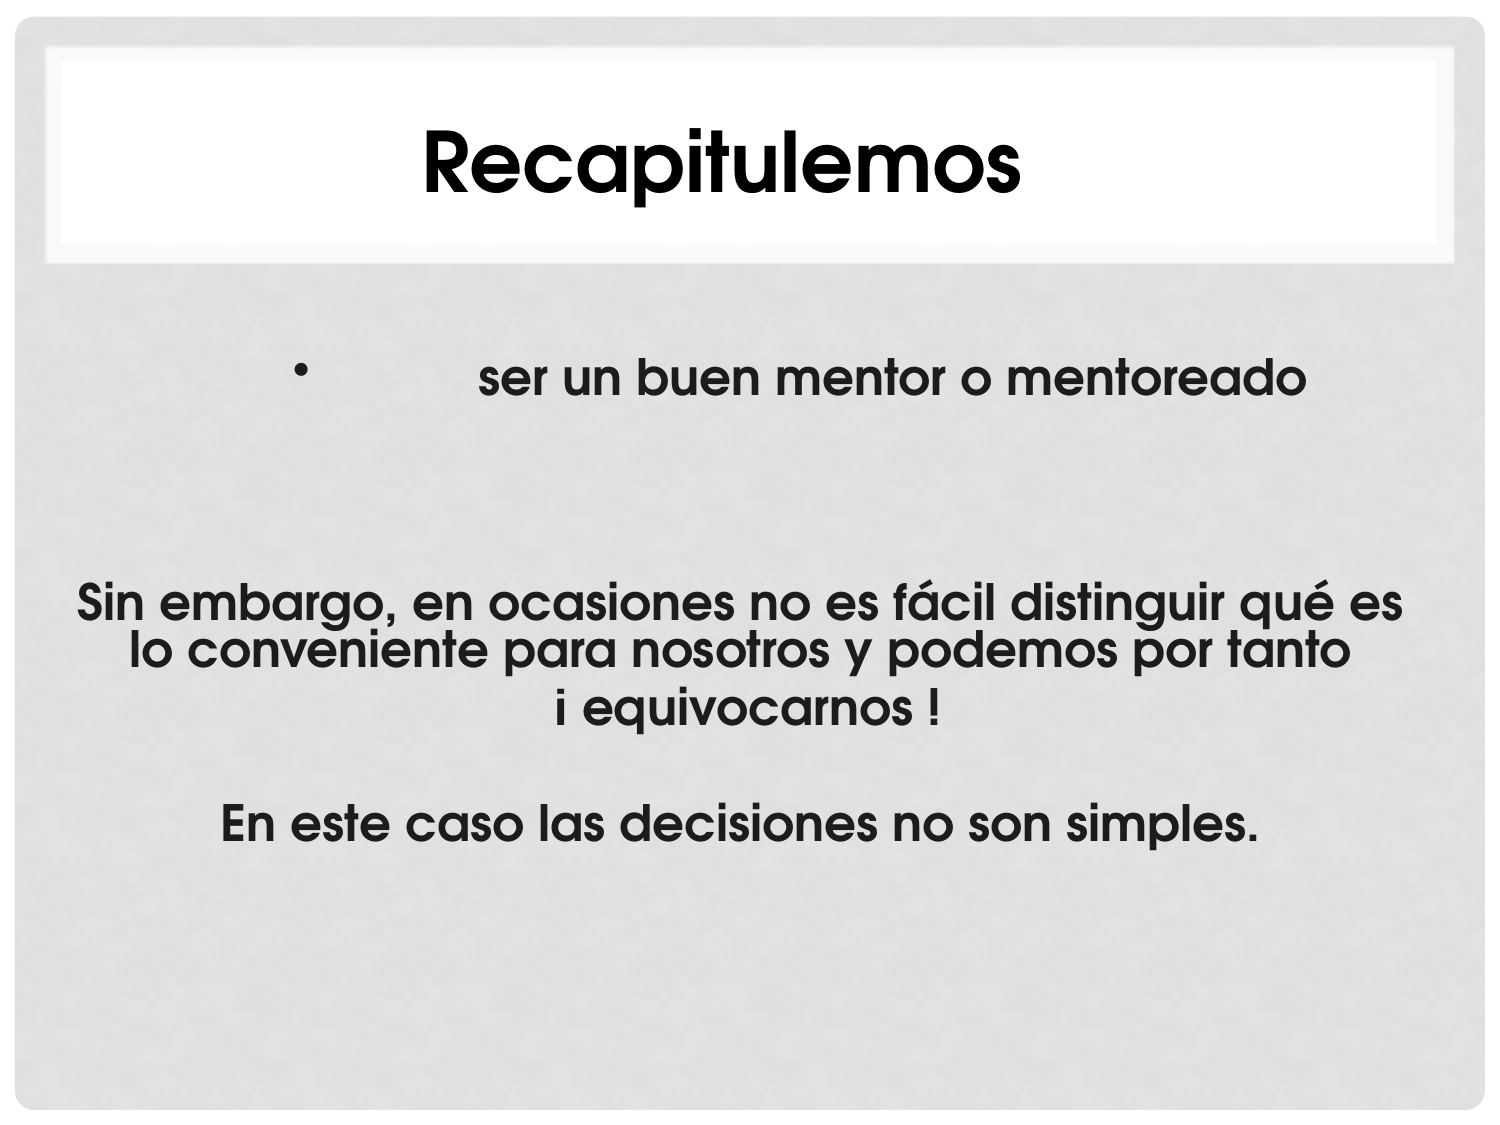

Recapitulemos
	ser un buen mentor o mentoreado
Sin embargo, en ocasiones no es fácil distinguir qué es lo conveniente para nosotros y podemos por tanto
 і equivocarnos !

En este caso las decisiones no son simples.